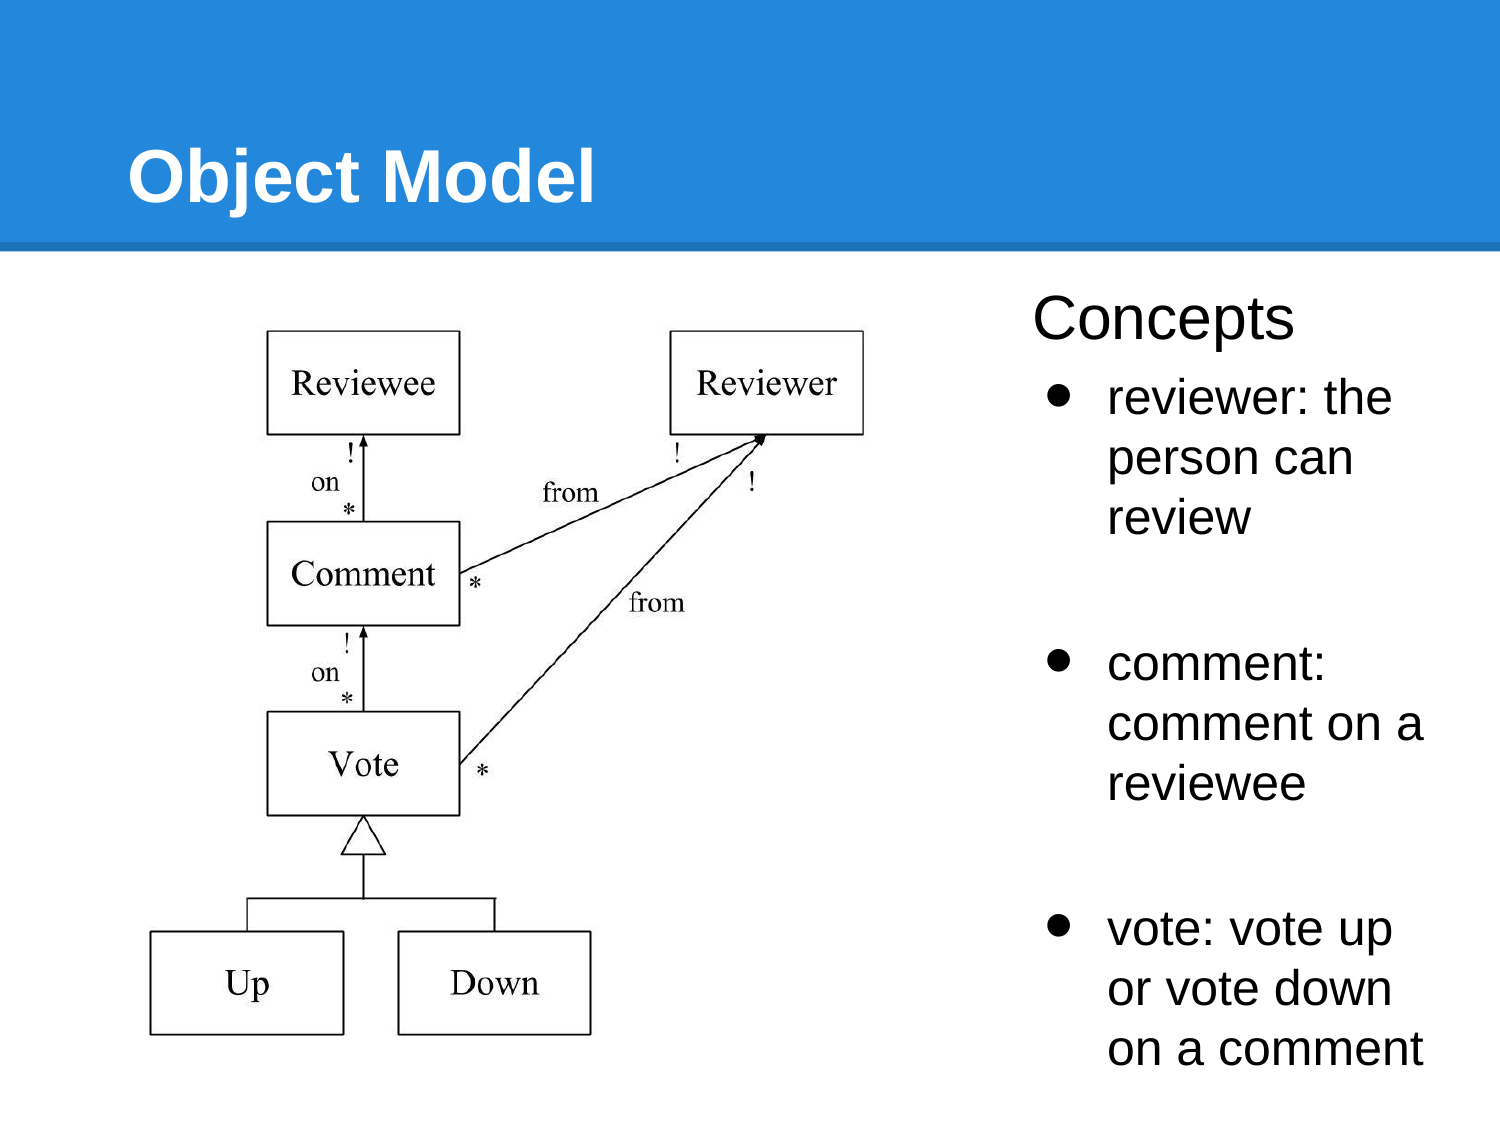

# Object Model
Concepts
reviewer: the person can review

comment: comment on a reviewee

vote: vote up or vote down on a comment